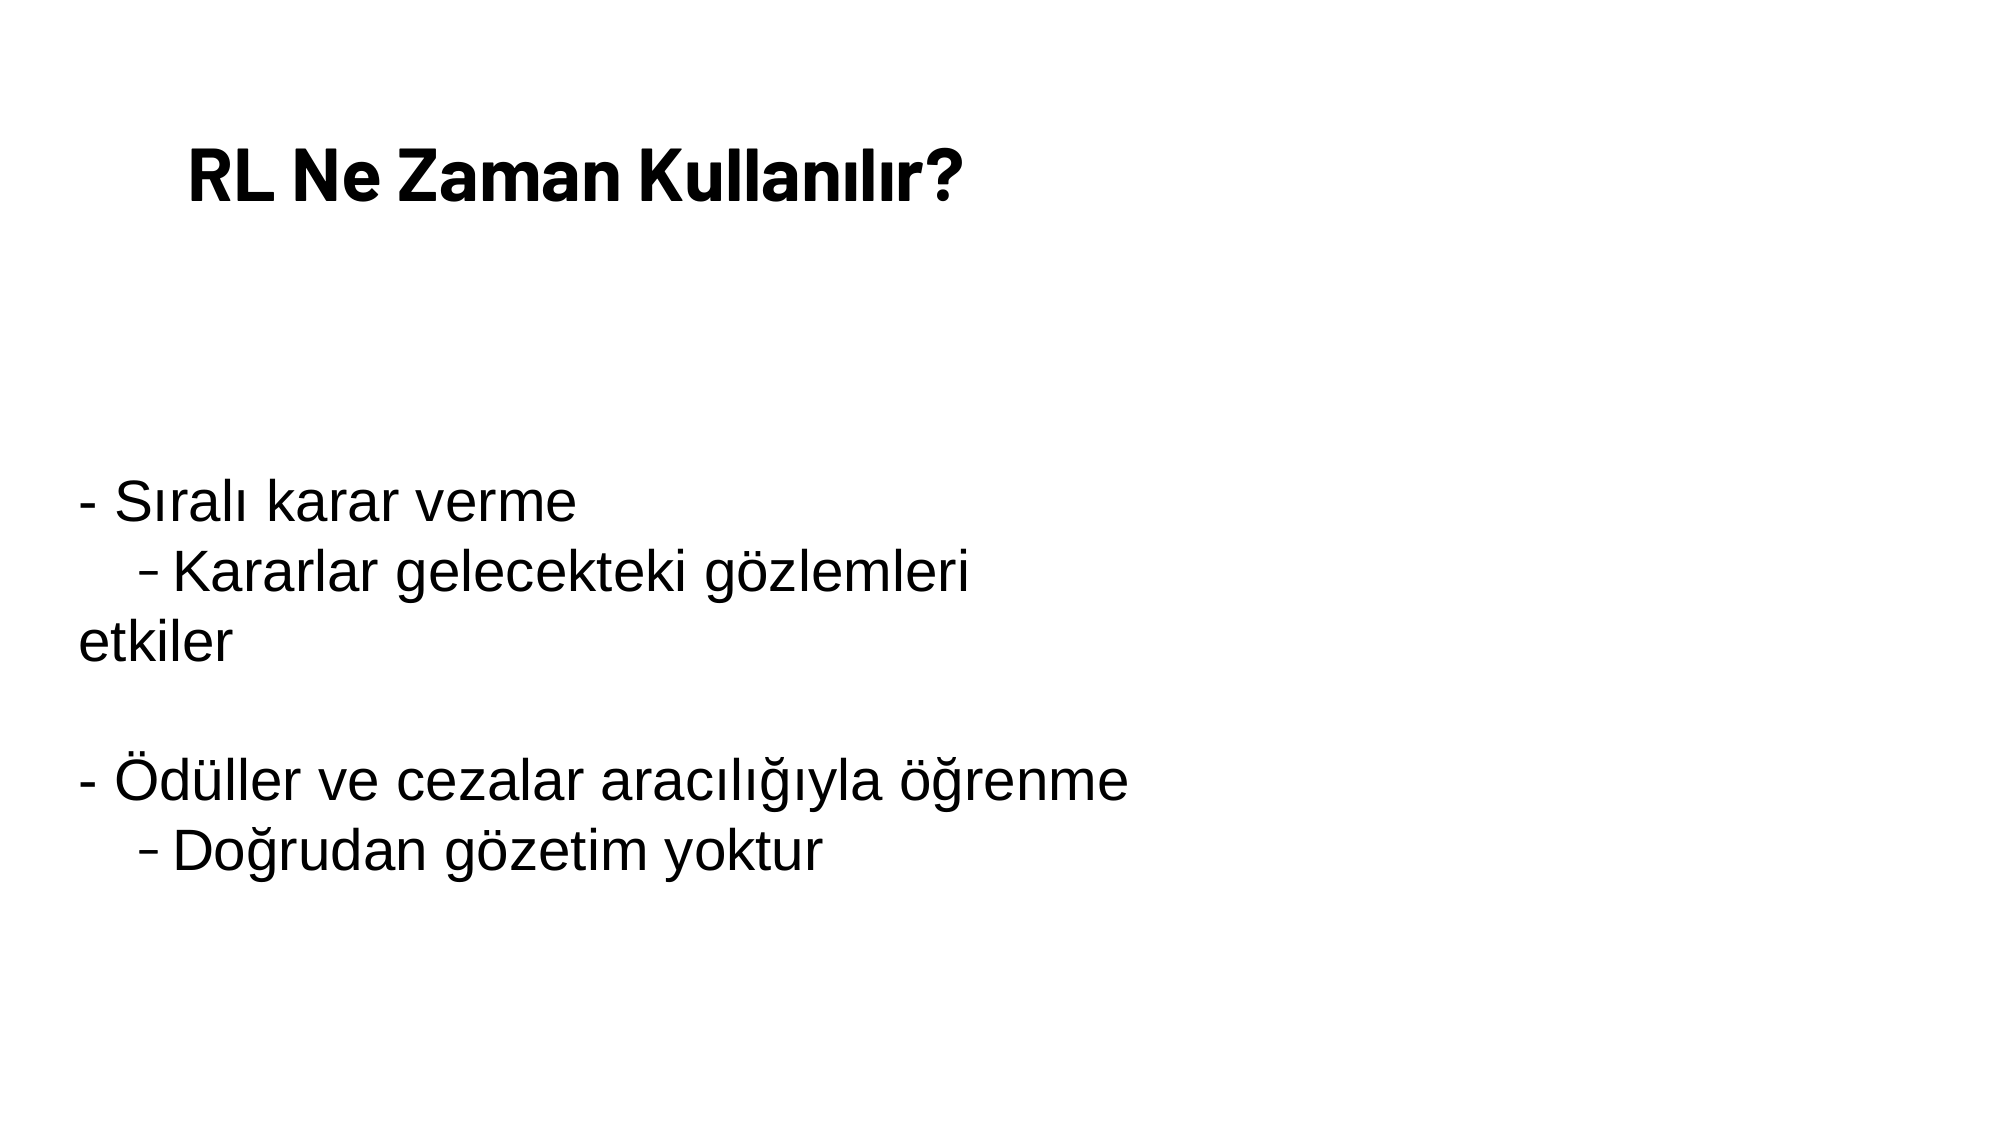

RL Ne Zaman Kullanılır?
- Sıralı karar verme
     - Kararlar gelecekteki gözlemleri etkiler

- Ödüller ve cezalar aracılığıyla öğrenme
     - Doğrudan gözetim yoktur